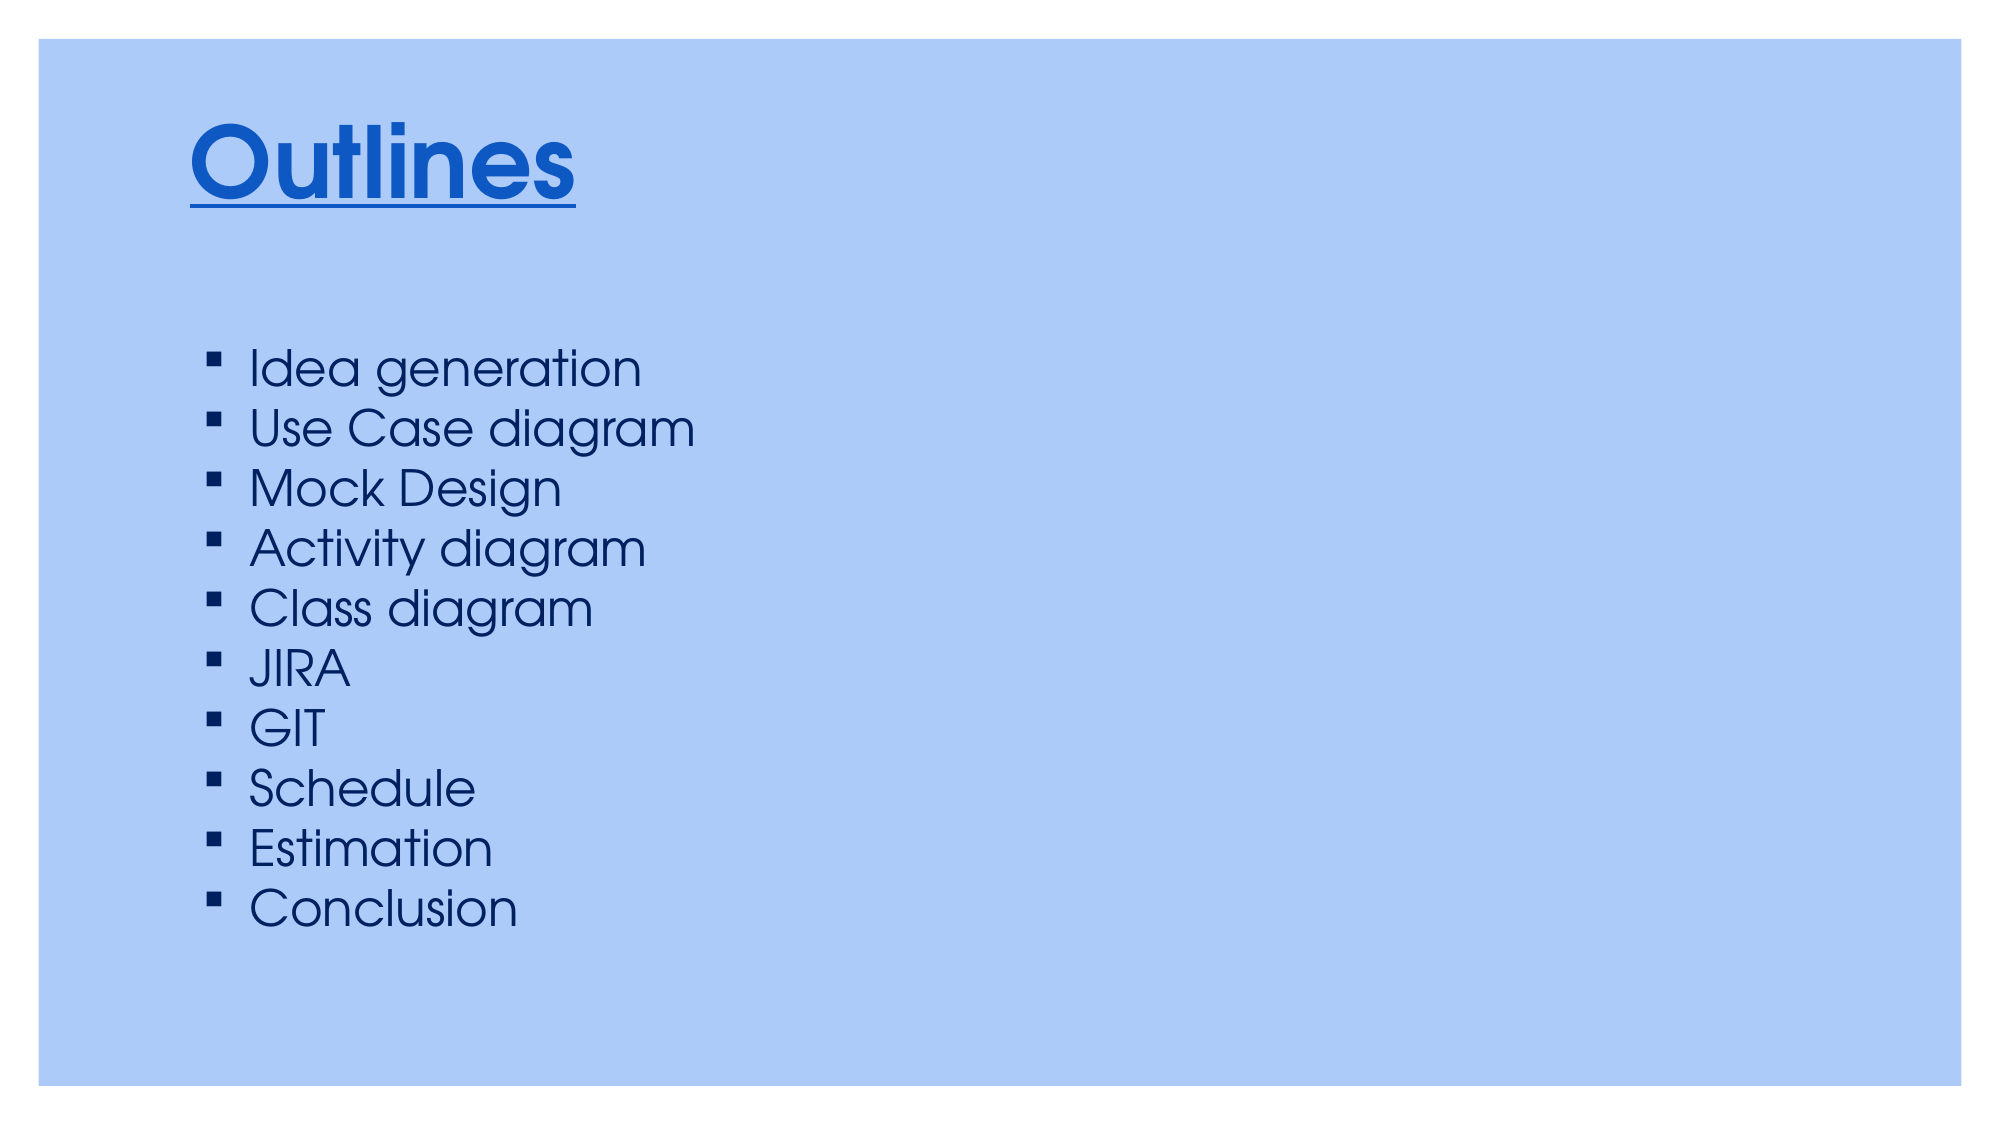

# Outlines
Idea generation
Use Case diagram
Mock Design
Activity diagram
Class diagram
JIRA
GIT
Schedule
Estimation
Conclusion